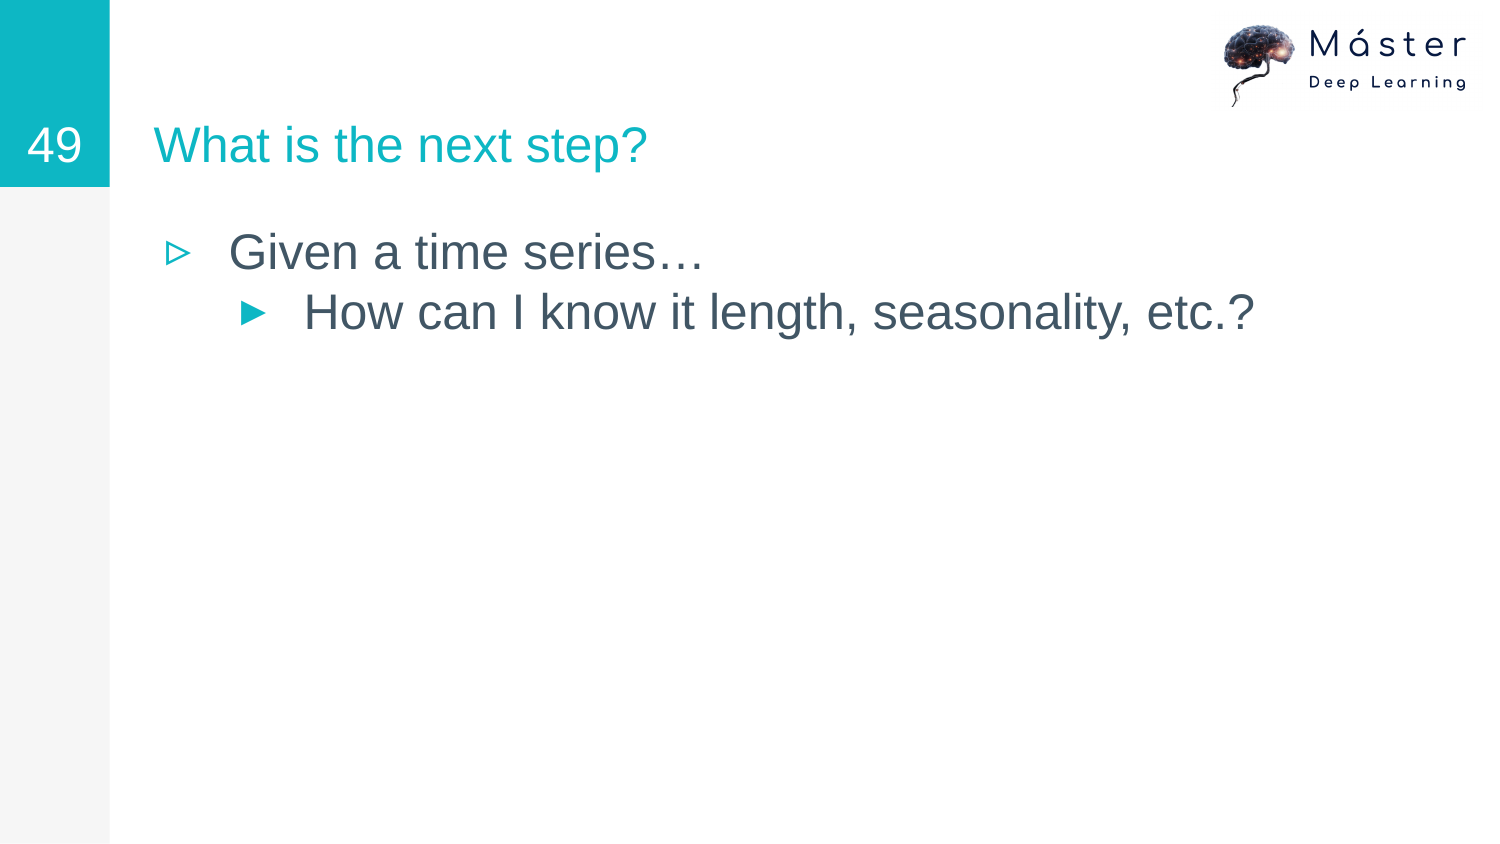

49
# What is the next step?
Given a time series…
How can I know it length, seasonality, etc.?